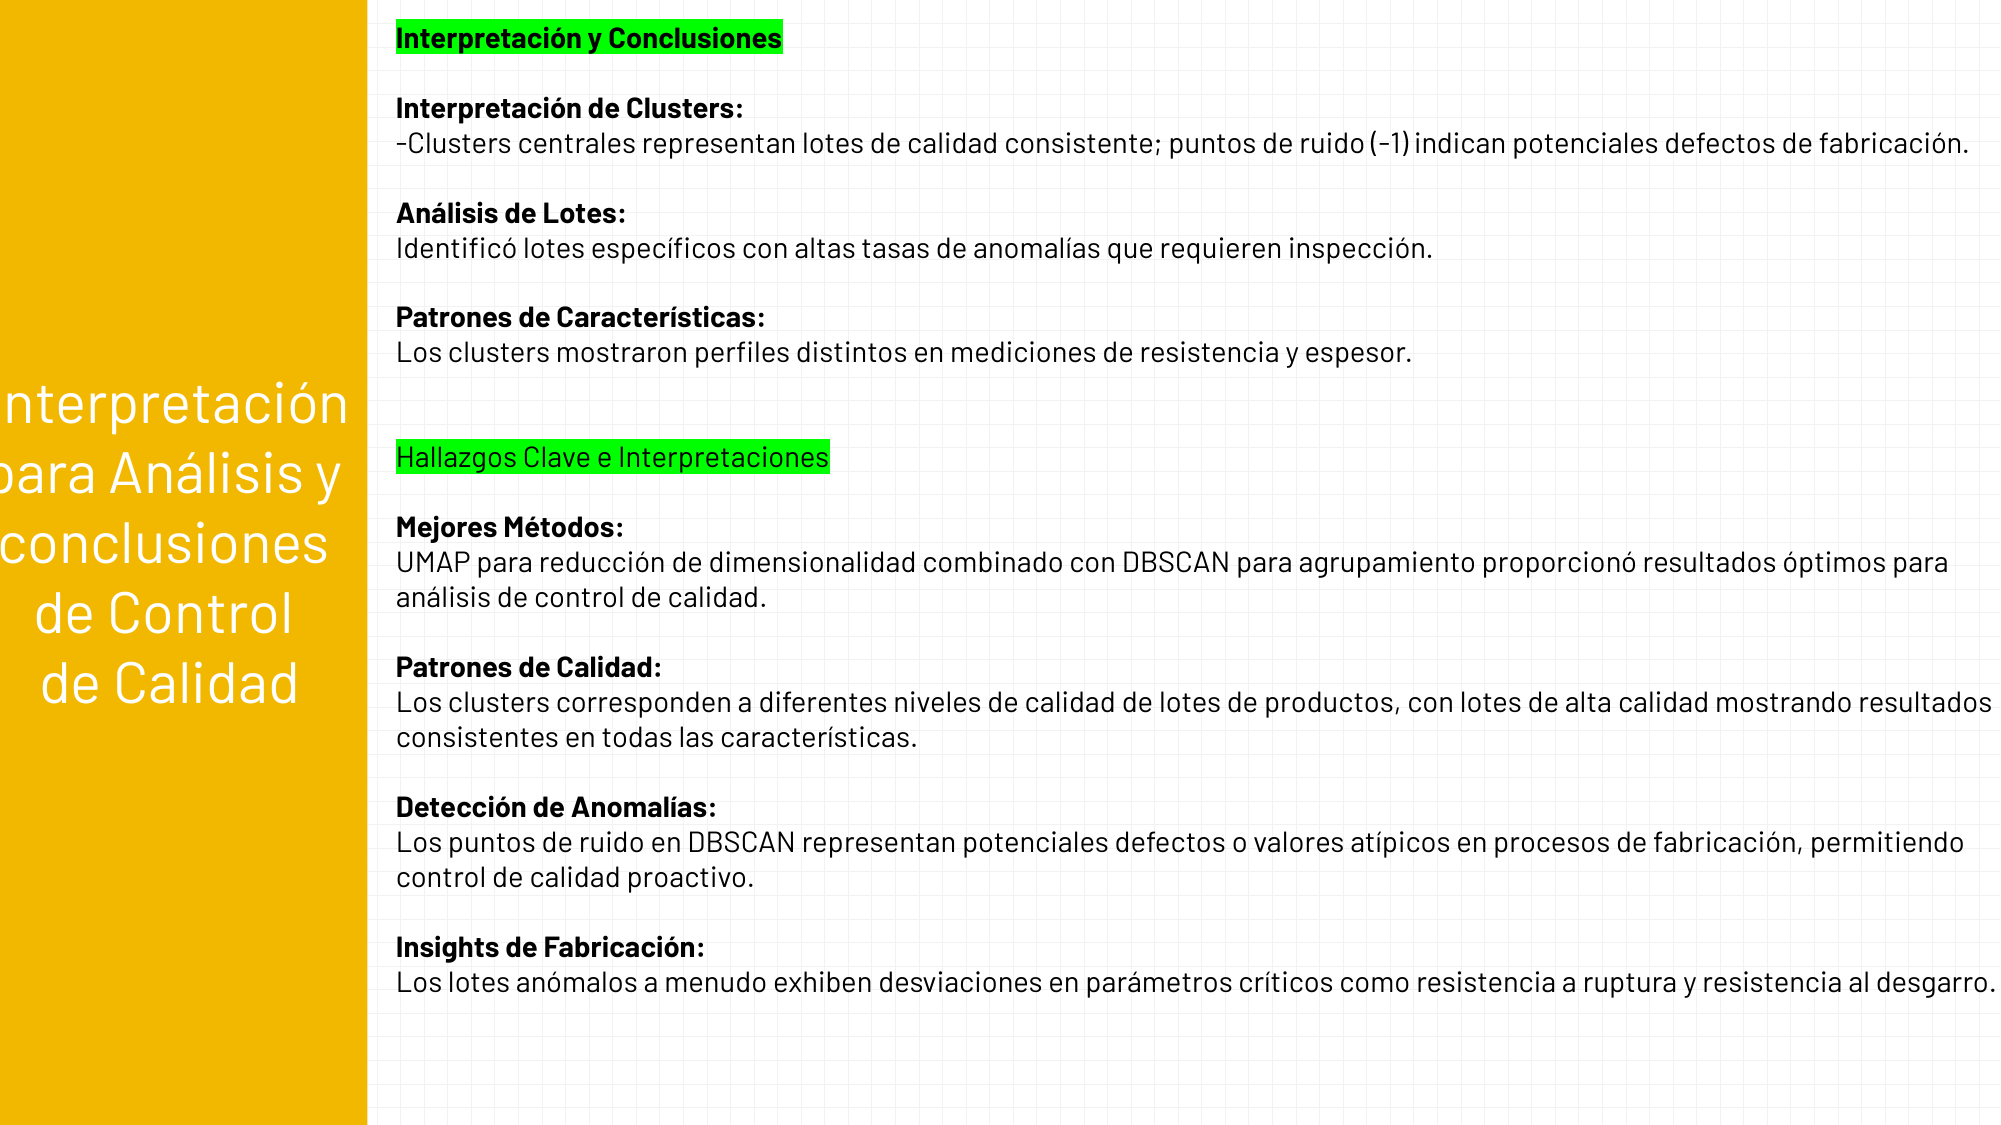

Interpretación y Conclusiones
Interpretación de Clusters:
-Clusters centrales representan lotes de calidad consistente; puntos de ruido (-1) indican potenciales defectos de fabricación.
Análisis de Lotes:
Identificó lotes específicos con altas tasas de anomalías que requieren inspección.
Patrones de Características:
Los clusters mostraron perfiles distintos en mediciones de resistencia y espesor.

Hallazgos Clave e Interpretaciones

Mejores Métodos:
UMAP para reducción de dimensionalidad combinado con DBSCAN para agrupamiento proporcionó resultados óptimos para análisis de control de calidad.
Patrones de Calidad:
Los clusters corresponden a diferentes niveles de calidad de lotes de productos, con lotes de alta calidad mostrando resultados consistentes en todas las características.
Detección de Anomalías:
Los puntos de ruido en DBSCAN representan potenciales defectos o valores atípicos en procesos de fabricación, permitiendo control de calidad proactivo.
Insights de Fabricación:
Los lotes anómalos a menudo exhiben desviaciones en parámetros críticos como resistencia a ruptura y resistencia al desgarro.
Interpretación
para Análisis y
conclusiones
de Control
de Calidad